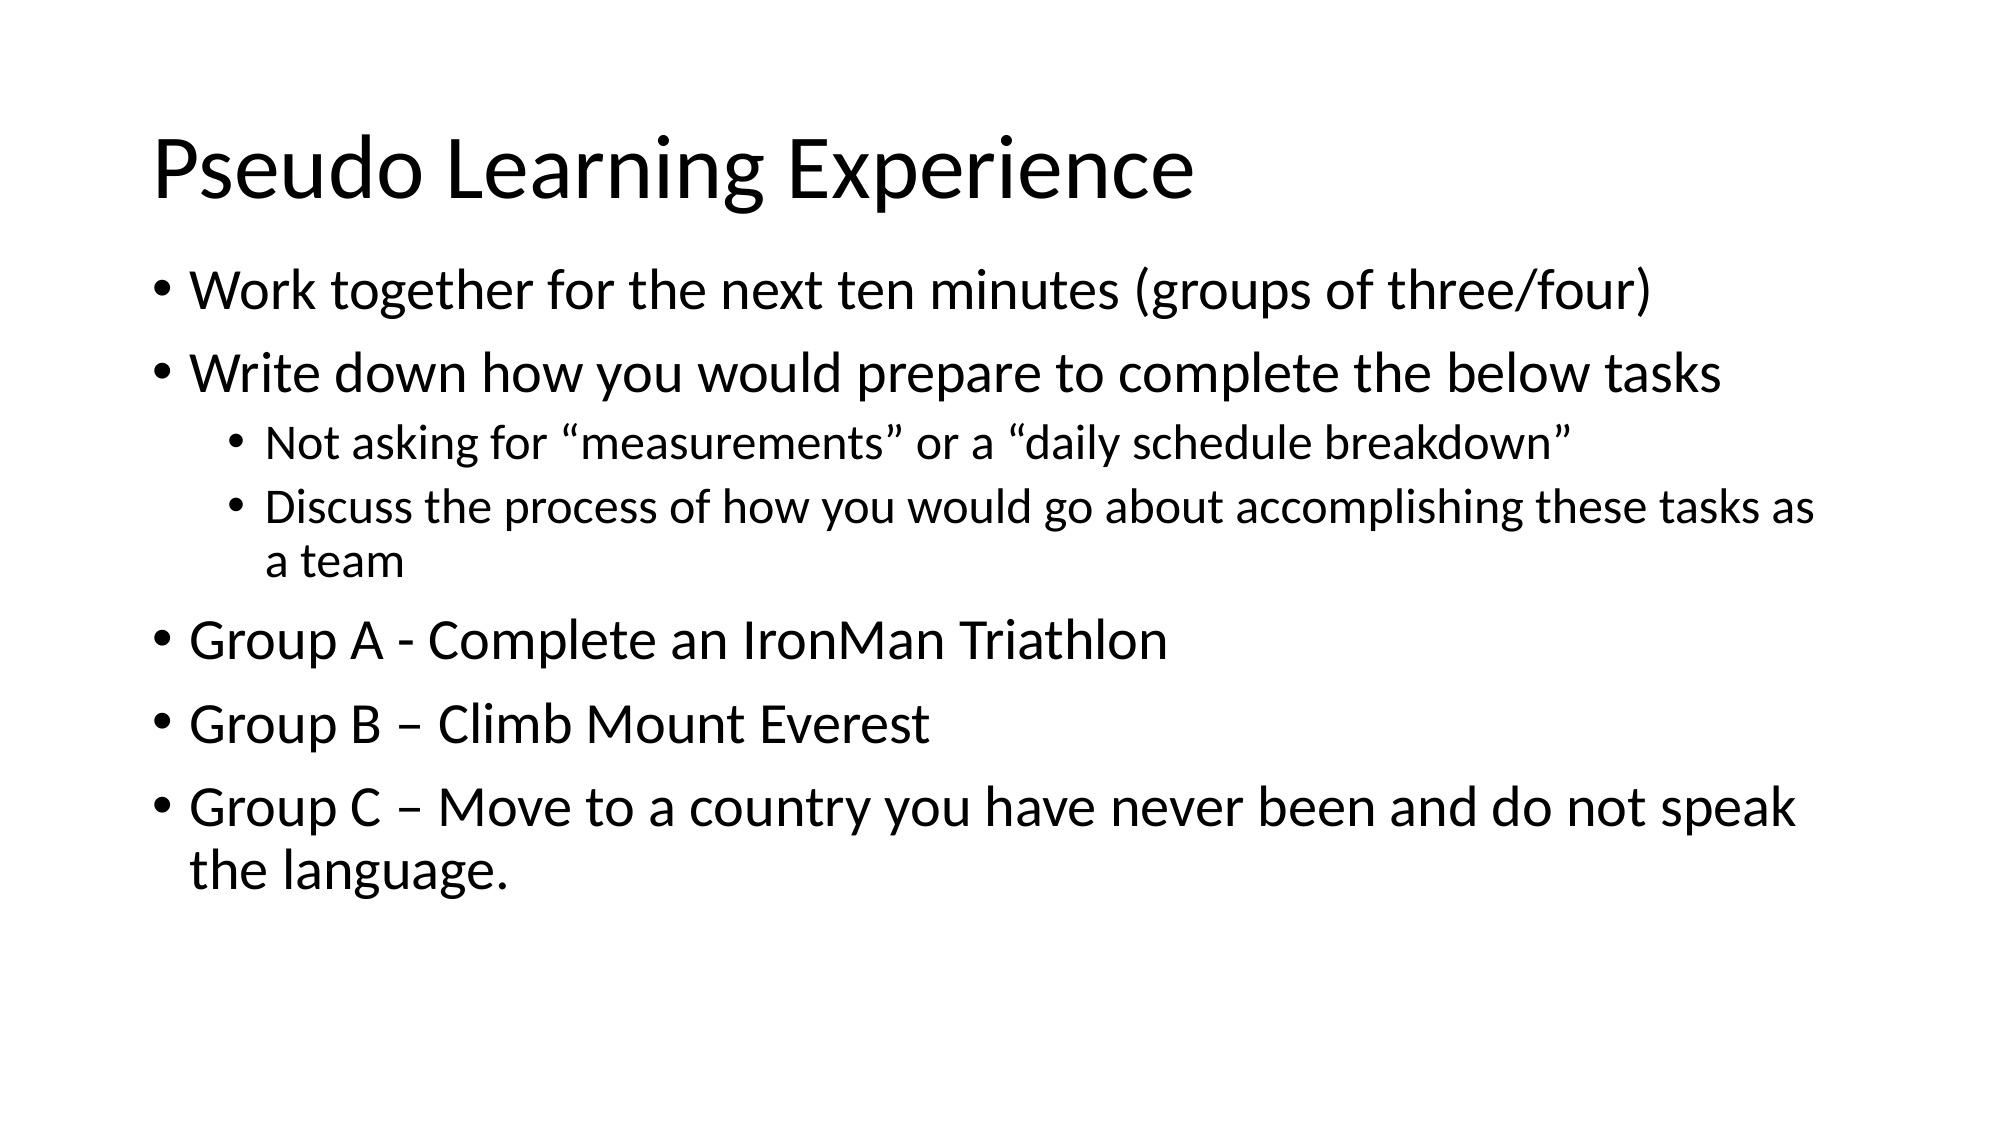

# Pseudo Learning Experience
Work together for the next ten minutes (groups of three/four)
Write down how you would prepare to complete the below tasks
Not asking for “measurements” or a “daily schedule breakdown”
Discuss the process of how you would go about accomplishing these tasks as a team
Group A - Complete an IronMan Triathlon
Group B – Climb Mount Everest
Group C – Move to a country you have never been and do not speak the language.